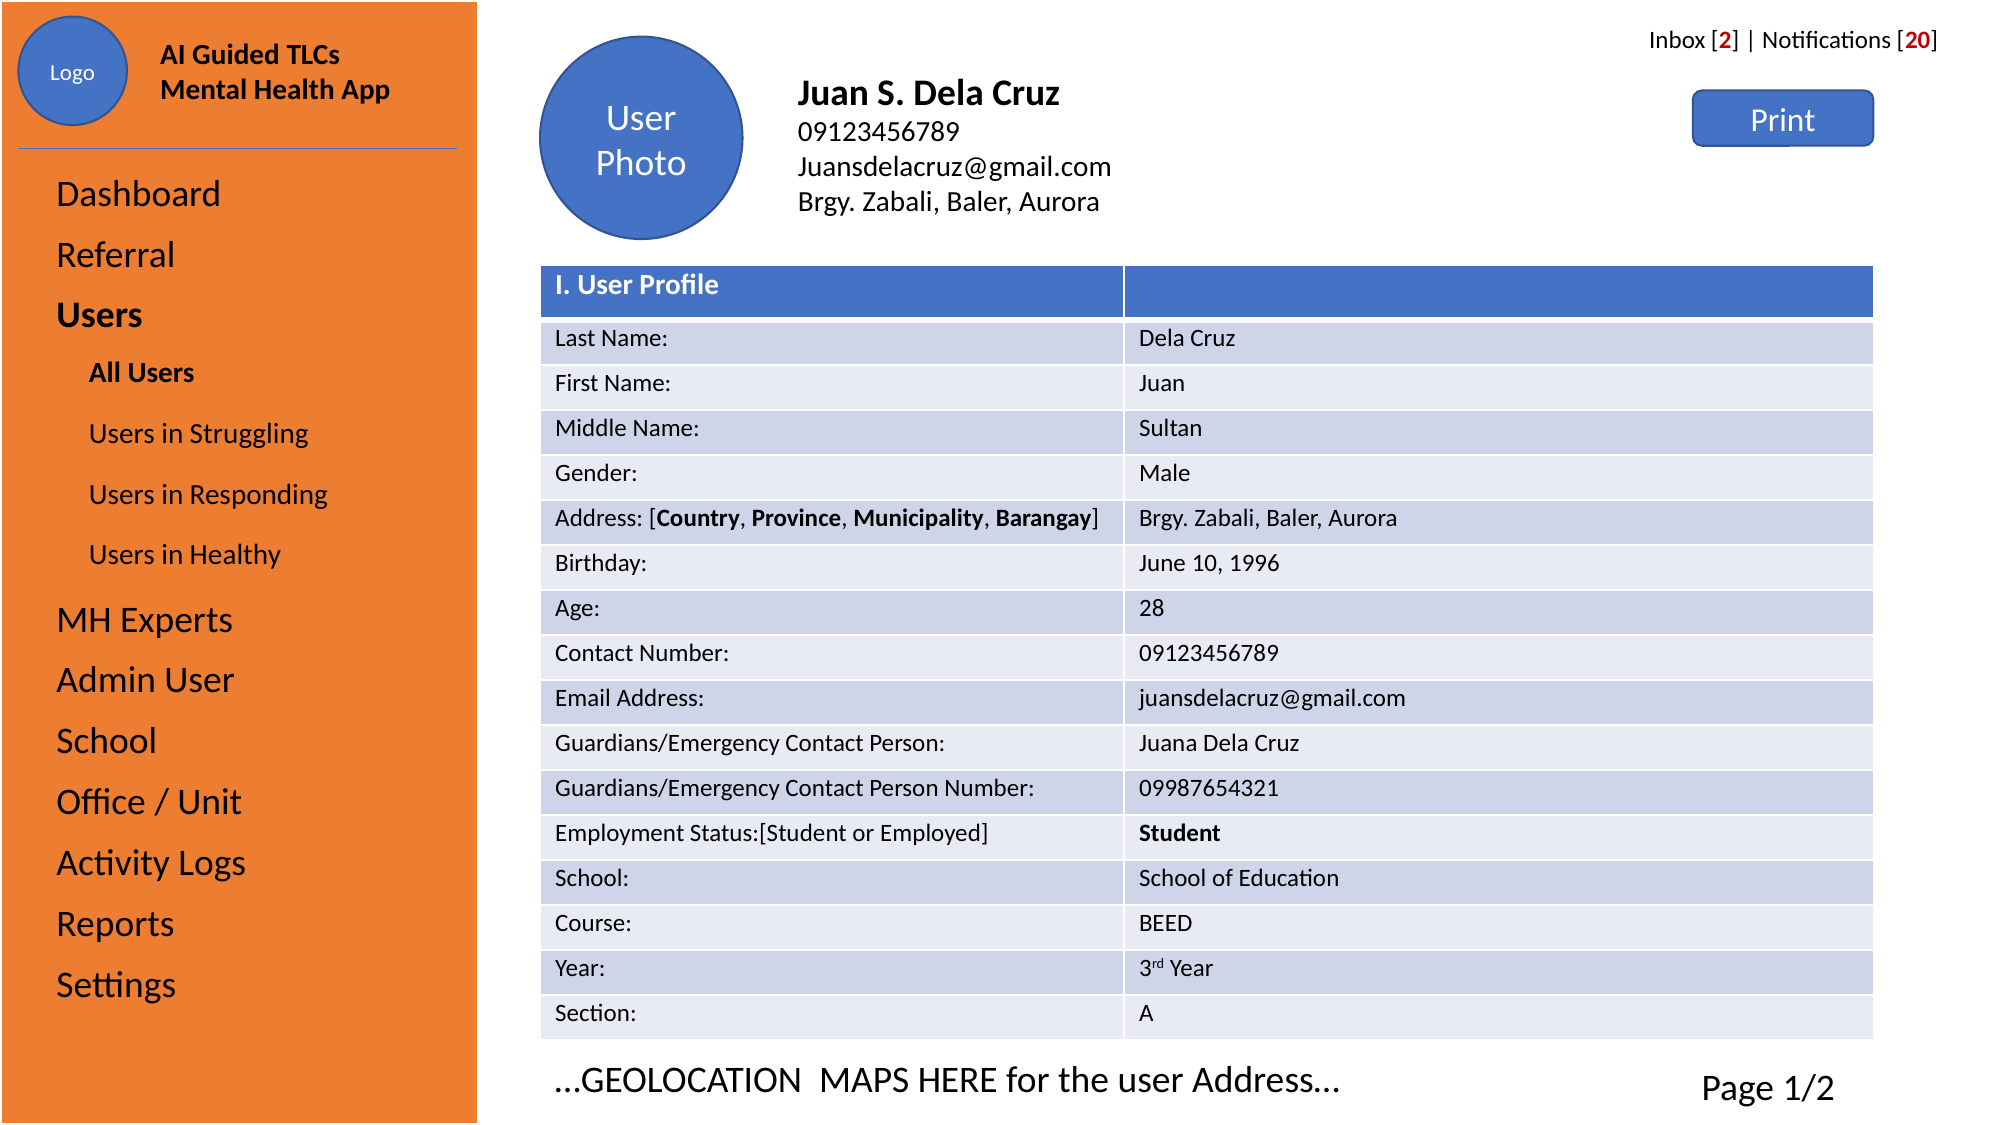

Logo
AI Guided TLCs Mental Health App
Inbox [2] | Notifications [20]
User Photo
Juan S. Dela Cruz
09123456789
Juansdelacruz@gmail.com
Brgy. Zabali, Baler, Aurora
Print
| Dashboard |
| --- |
| Referral |
| Users |
| All Users |
| Users in Struggling |
| Users in Responding |
| Users in Healthy |
| MH Experts |
| Admin User |
| School |
| Office / Unit |
| Activity Logs |
| Reports |
| Settings |
| I. User Profile |  |
| --- | --- |
| Last Name: | Dela Cruz |
| First Name: | Juan |
| Middle Name: | Sultan |
| Gender: | Male |
| Address: [Country, Province, Municipality, Barangay] | Brgy. Zabali, Baler, Aurora |
| Birthday: | June 10, 1996 |
| Age: | 28 |
| Contact Number: | 09123456789 |
| Email Address: | juansdelacruz@gmail.com |
| Guardians/Emergency Contact Person: | Juana Dela Cruz |
| Guardians/Emergency Contact Person Number: | 09987654321 |
| Employment Status:[Student or Employed] | Student |
| School: | School of Education |
| Course: | BEED |
| Year: | 3rd Year |
| Section: | A |
…GEOLOCATION  MAPS HERE for the user Address…
Page 1/2